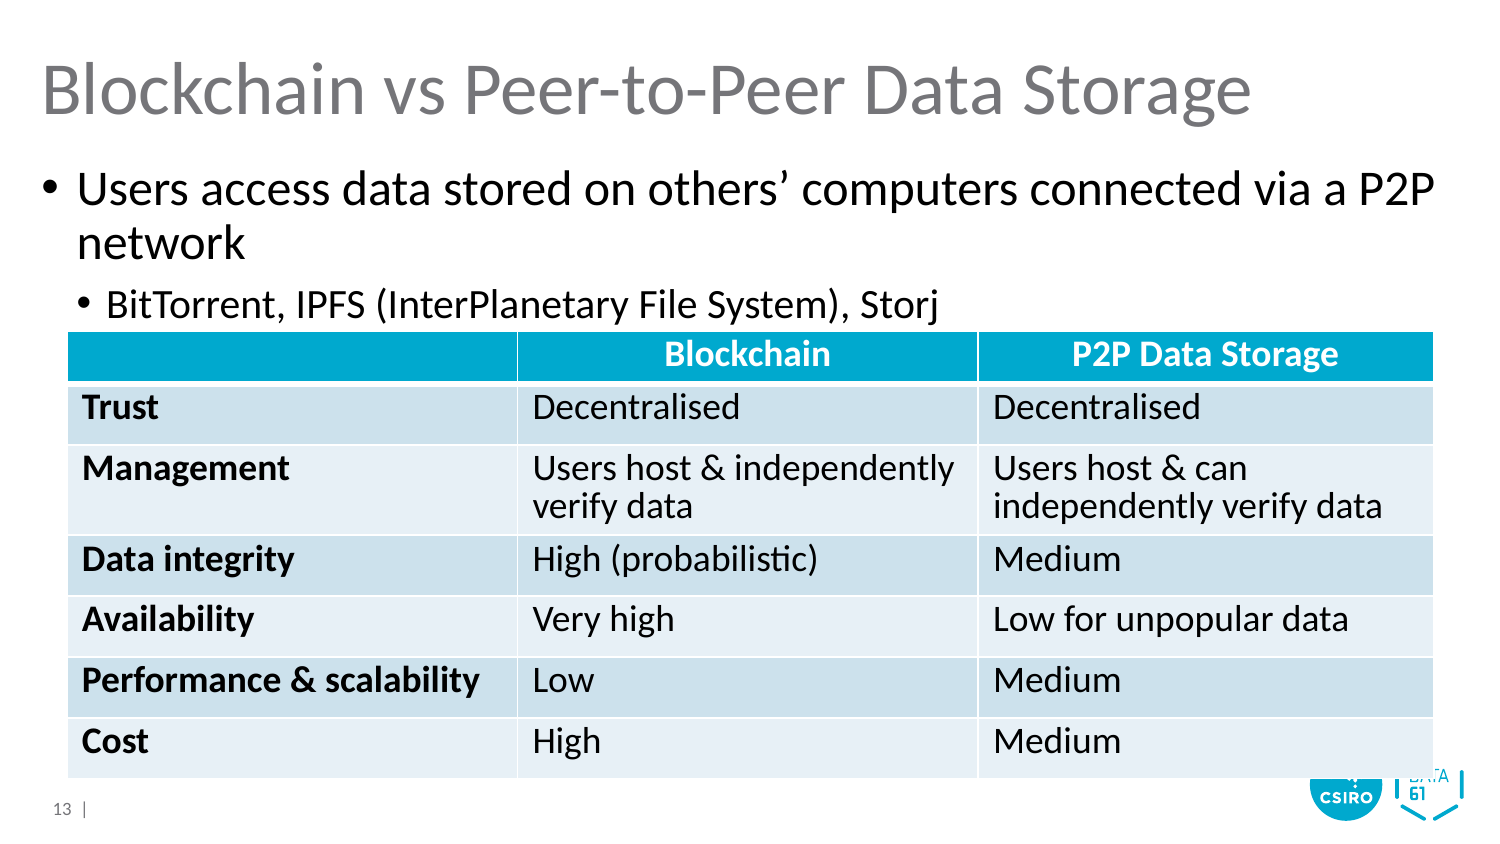

# Blockchain vs Peer-to-Peer Data Storage
Users access data stored on others’ computers connected via a P2P network
BitTorrent, IPFS (InterPlanetary File System), Storj

|  | Blockchain | P2P Data Storage |
| --- | --- | --- |
| Trust | Decentralised | Decentralised |
| Management | Users host & independently verify data | Users host & can independently verify data |
| Data integrity | High (probabilistic) | Medium |
| Availability | Very high | Low for unpopular data |
| Performance & scalability | Low | Medium |
| Cost | High | Medium |
13  |